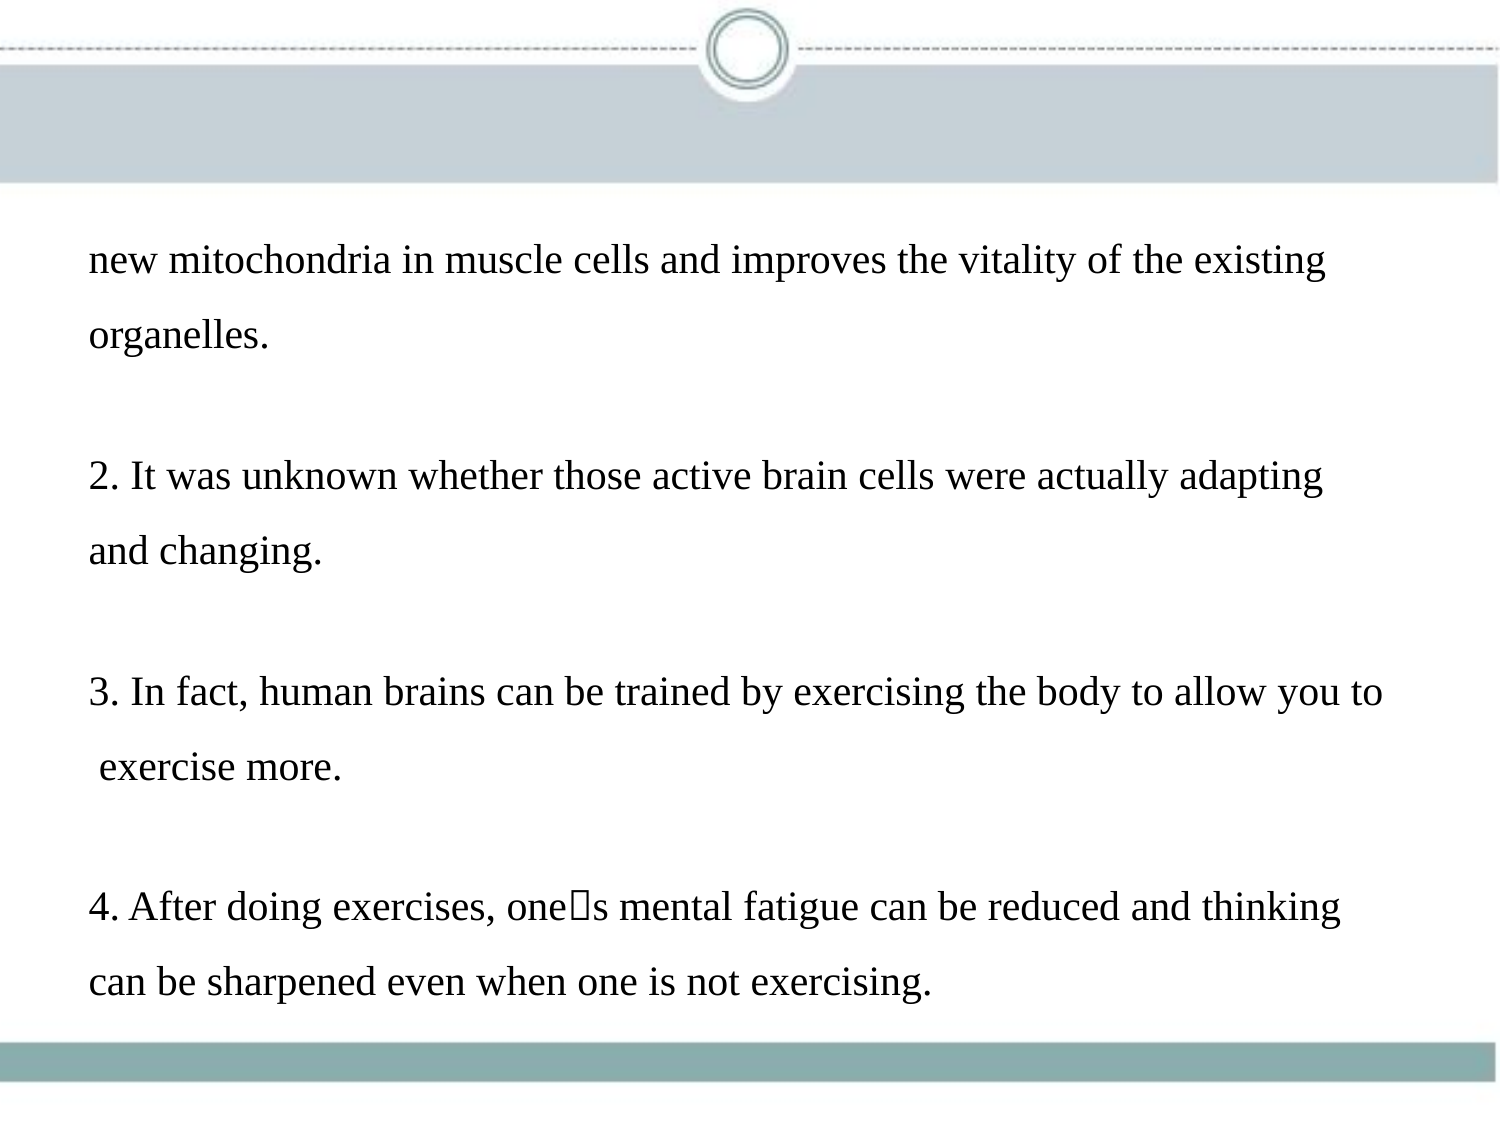

new mitochondria in muscle cells and improves the vitality of the existing
organelles.
2. It was unknown whether those active brain cells were actually adapting
and changing.
3. In fact, human brains can be trained by exercising the body to allow you to
 exercise more.
4. After doing exercises, one􀆳s mental fatigue can be reduced and thinking
can be sharpened even when one is not exercising.